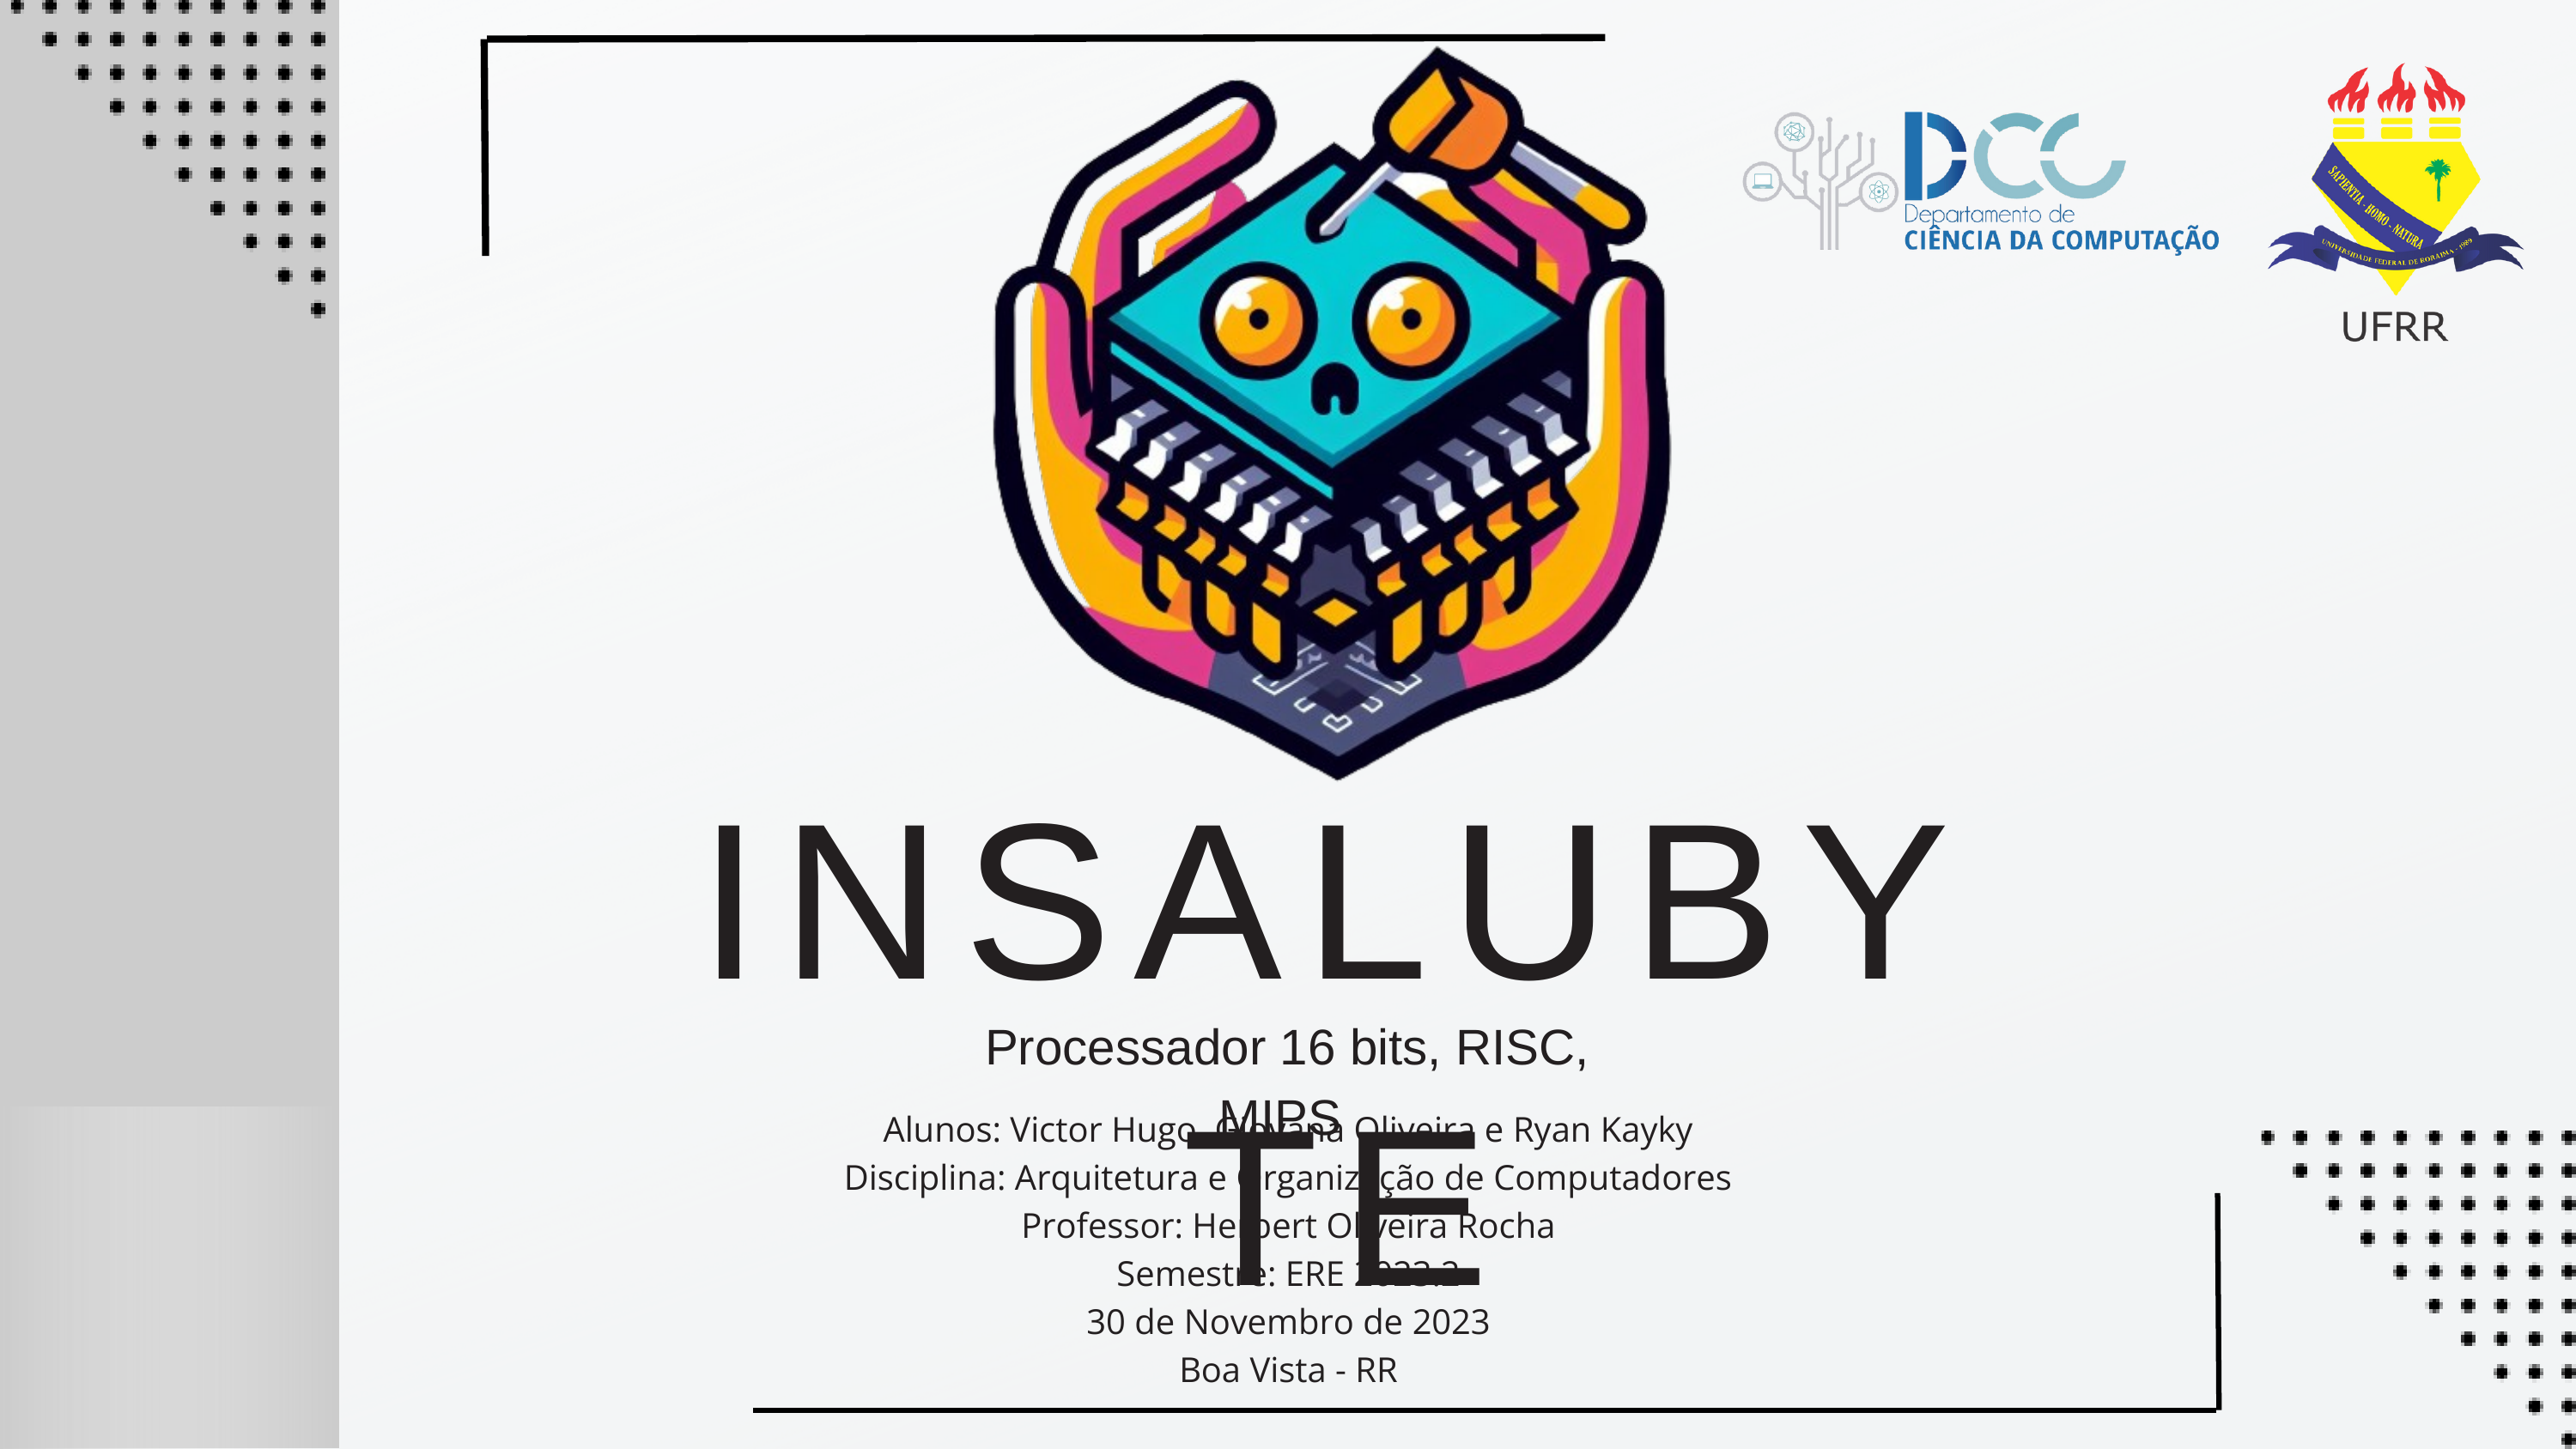

INSALUBYTE
Processador 16 bits, RISC, MIPS
Alunos: Victor Hugo, Giovana Oliveira e Ryan Kayky
Disciplina: Arquitetura e Organização de Computadores
Professor: Herbert Oliveira Rocha
Semestre: ERE 2023.2
30 de Novembro de 2023
Boa Vista - RR